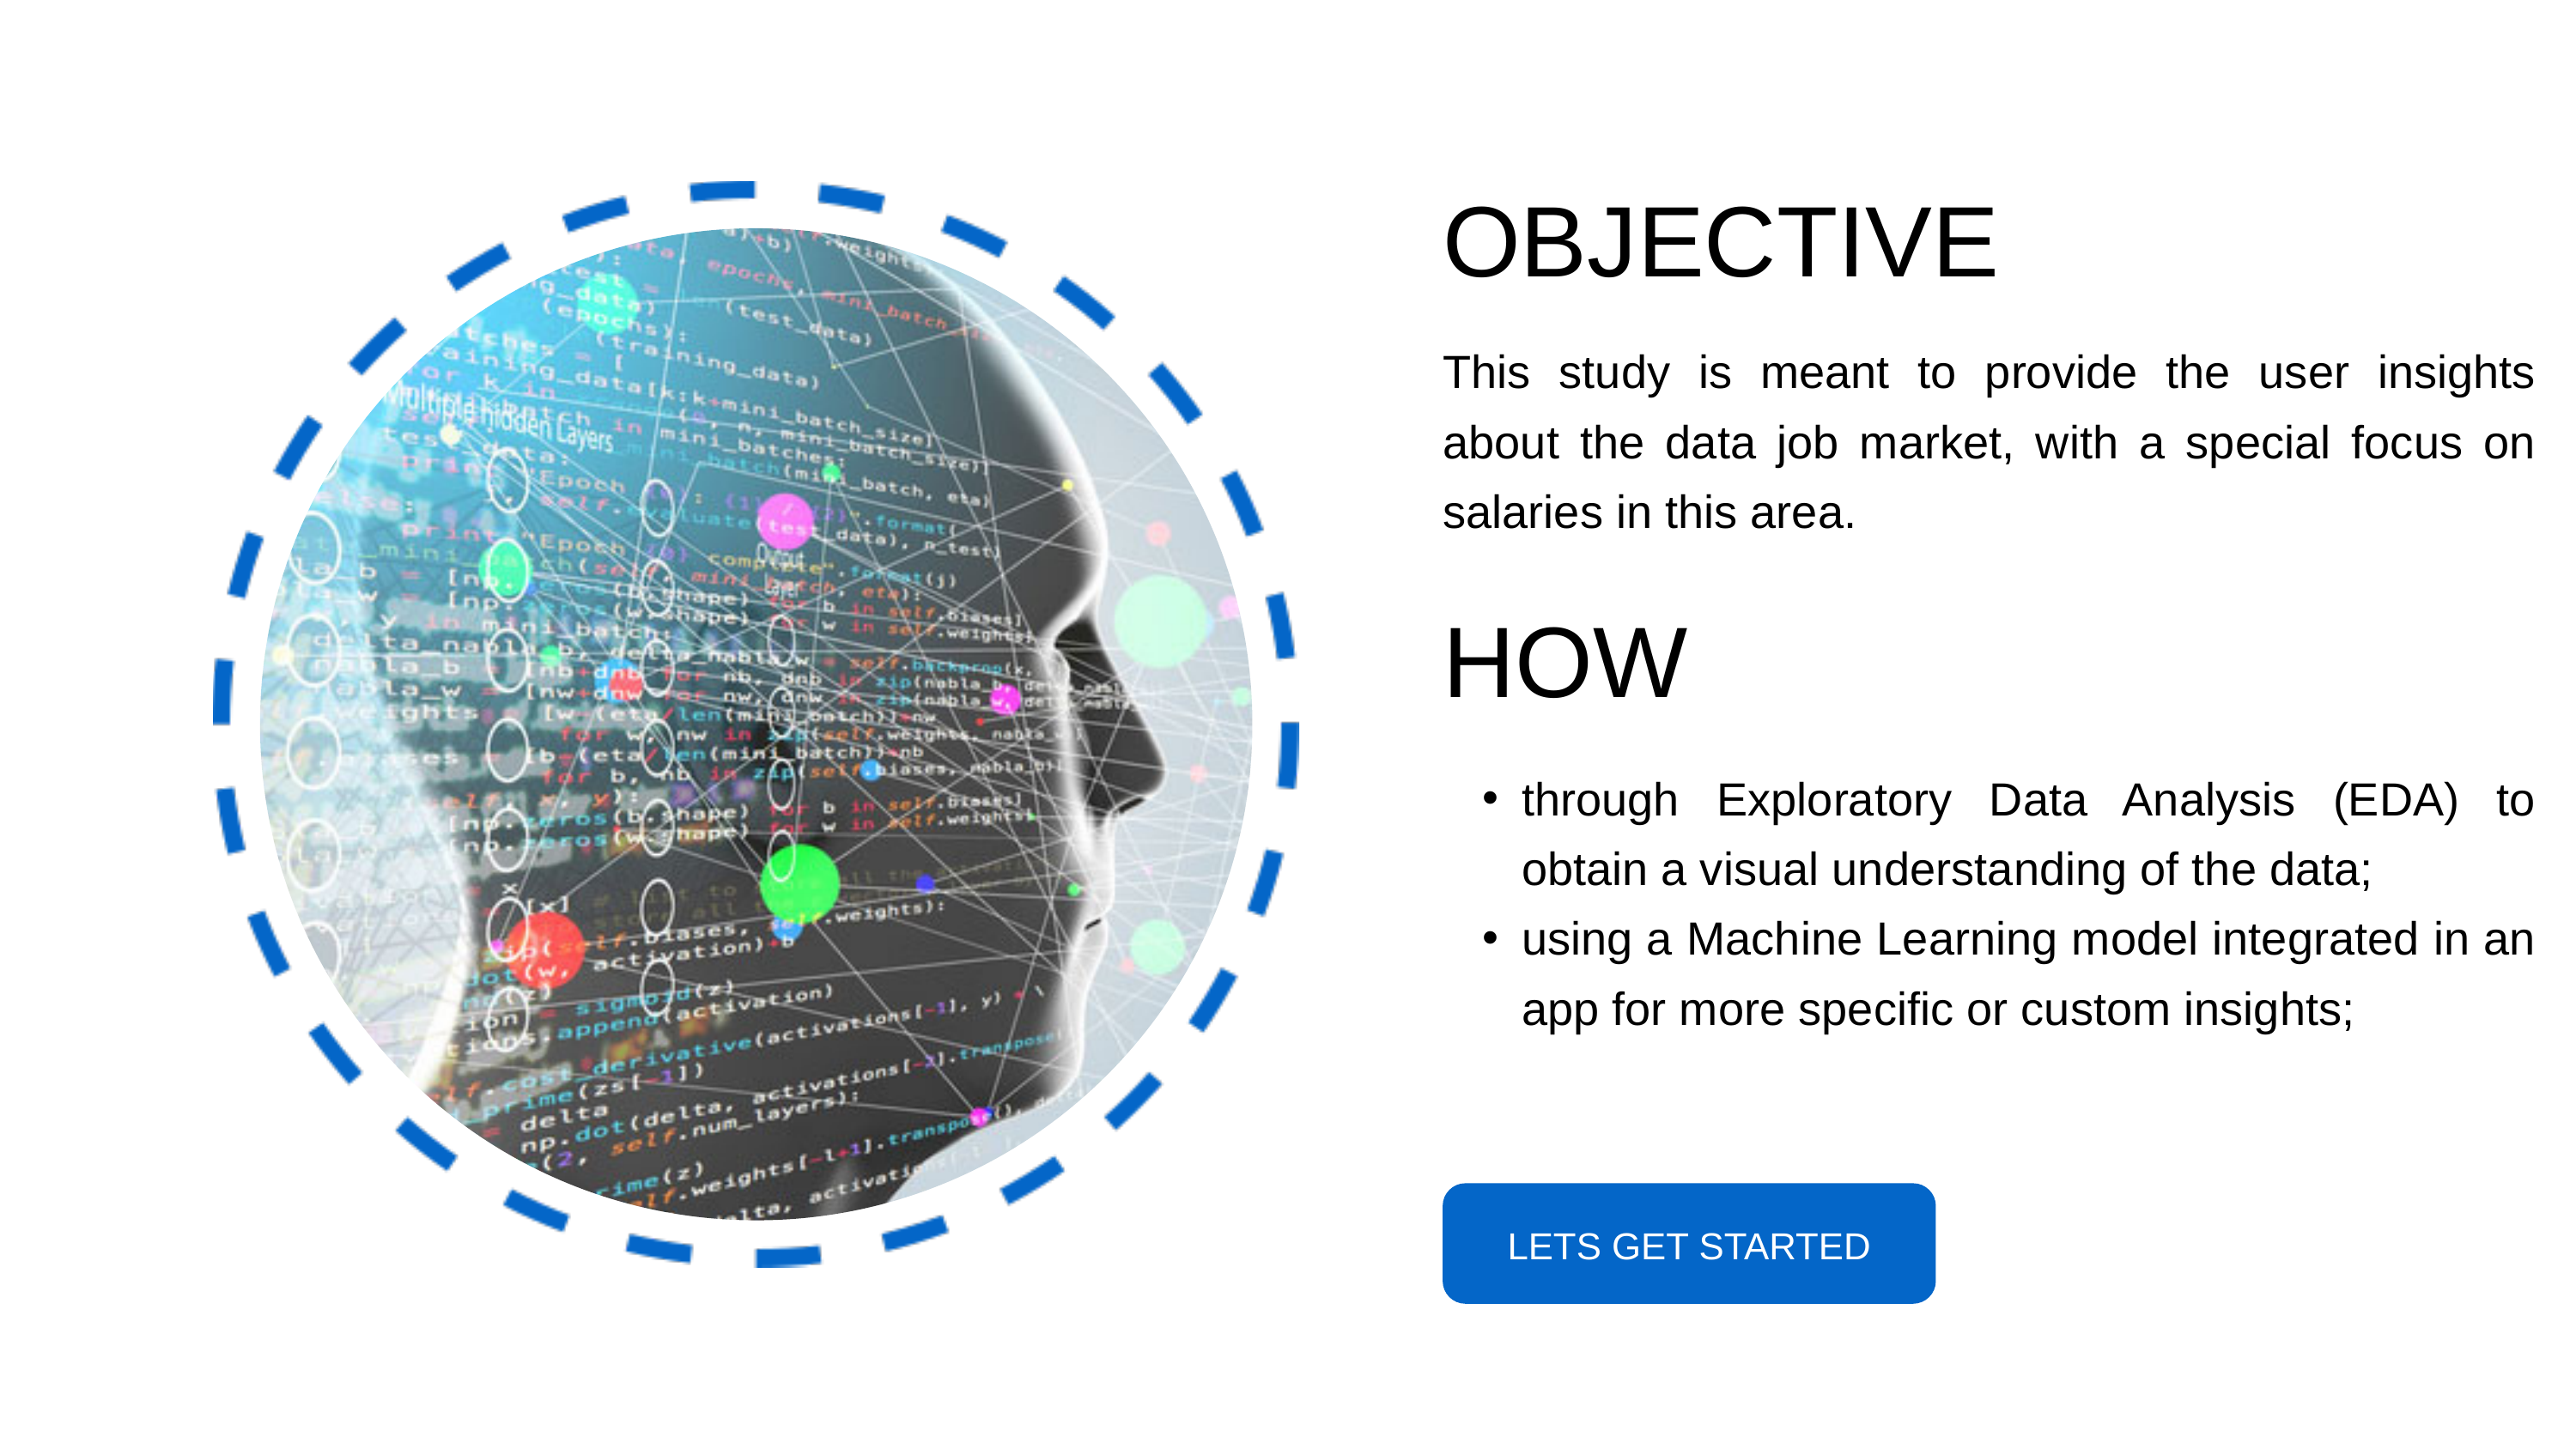

OBJECTIVE

This study is meant to provide the user insights about the data job market, with a special focus on salaries in this area.
HOW
through Exploratory Data Analysis (EDA) to obtain a visual understanding of the data;
using a Machine Learning model integrated in an app for more specific or custom insights;

LETS GET STARTED